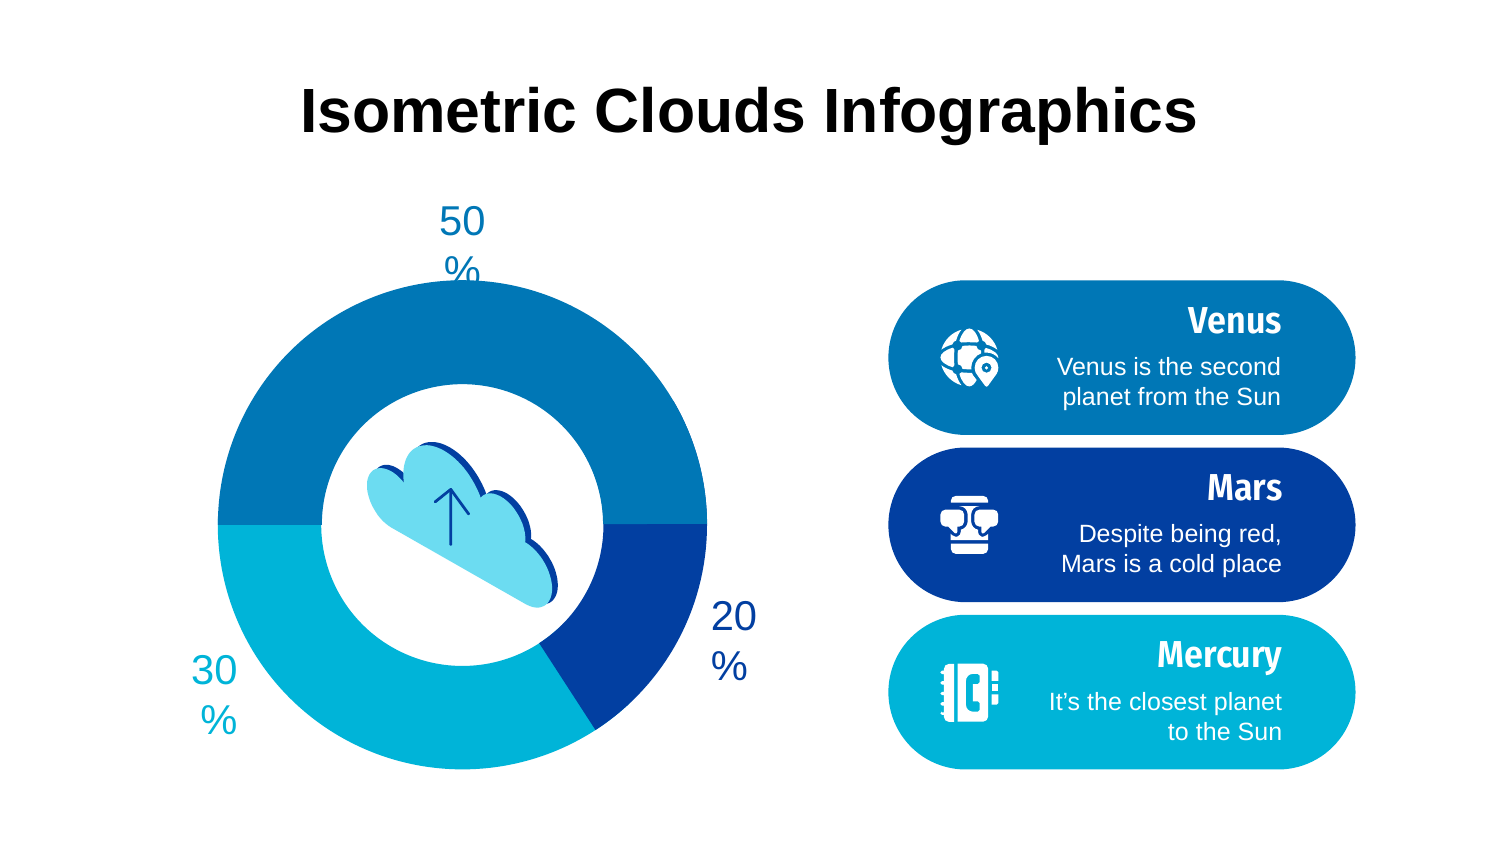

# Isometric Clouds Infographics

50%

Venus

Venus is the second planet from the Sun

Mars

Despite being red, Mars is a cold place
20%

Mercury
30%

It’s the closest planet to the Sun